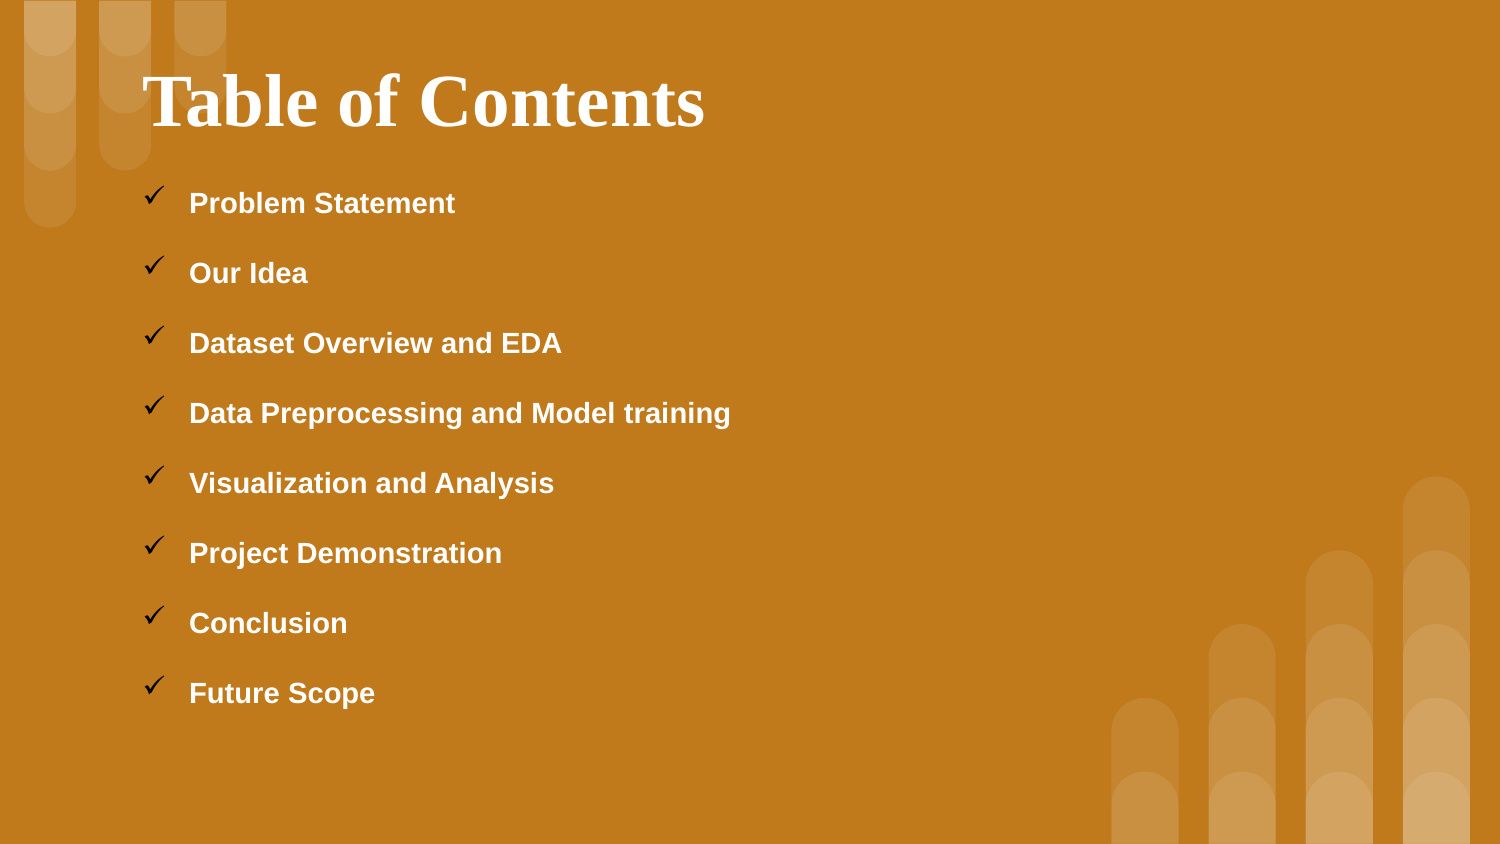

Table of Contents
Problem Statement

Our Idea

Dataset Overview and EDA

Data Preprocessing and Model training

Visualization and Analysis

Project Demonstration

Conclusion

Future Scope